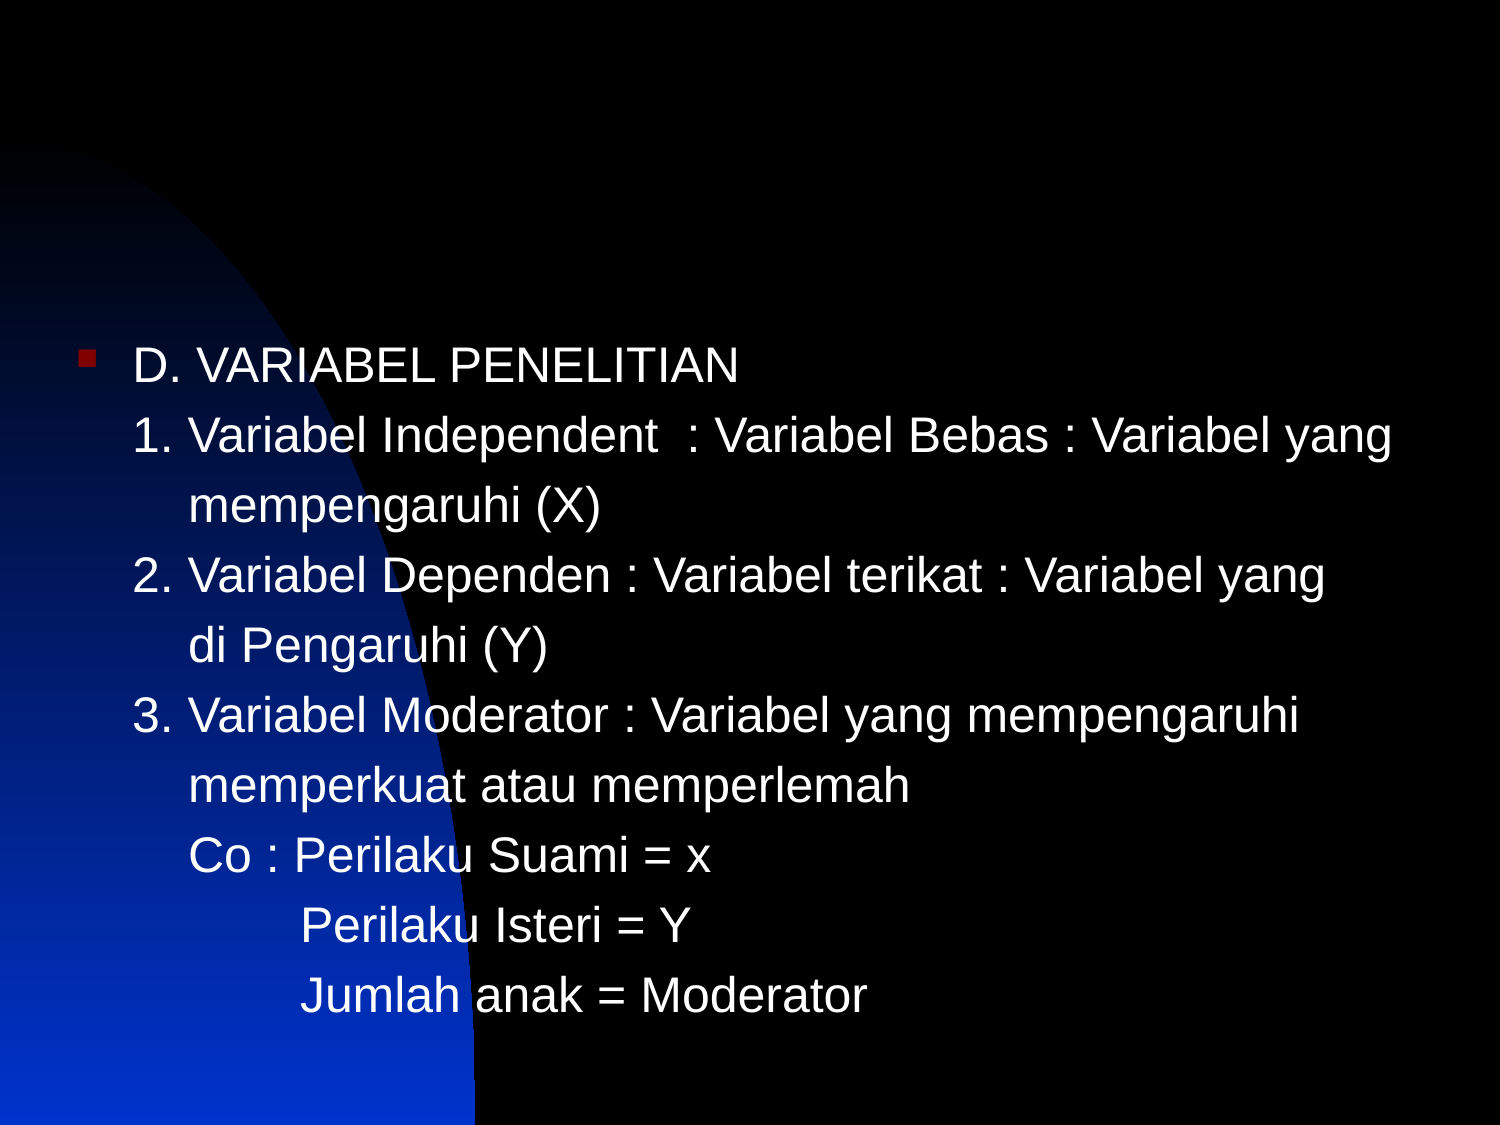

#
D. VARIABEL PENELITIAN
    1. Variabel Independent  : Variabel Bebas : Variabel yang
        mempengaruhi (X)
    2. Variabel Dependen : Variabel terikat : Variabel yang
        di Pengaruhi (Y)
    3. Variabel Moderator : Variabel yang mempengaruhi
        memperkuat atau memperlemah
        Co : Perilaku Suami = x
                Perilaku Isteri = Y
                Jumlah anak = Moderator